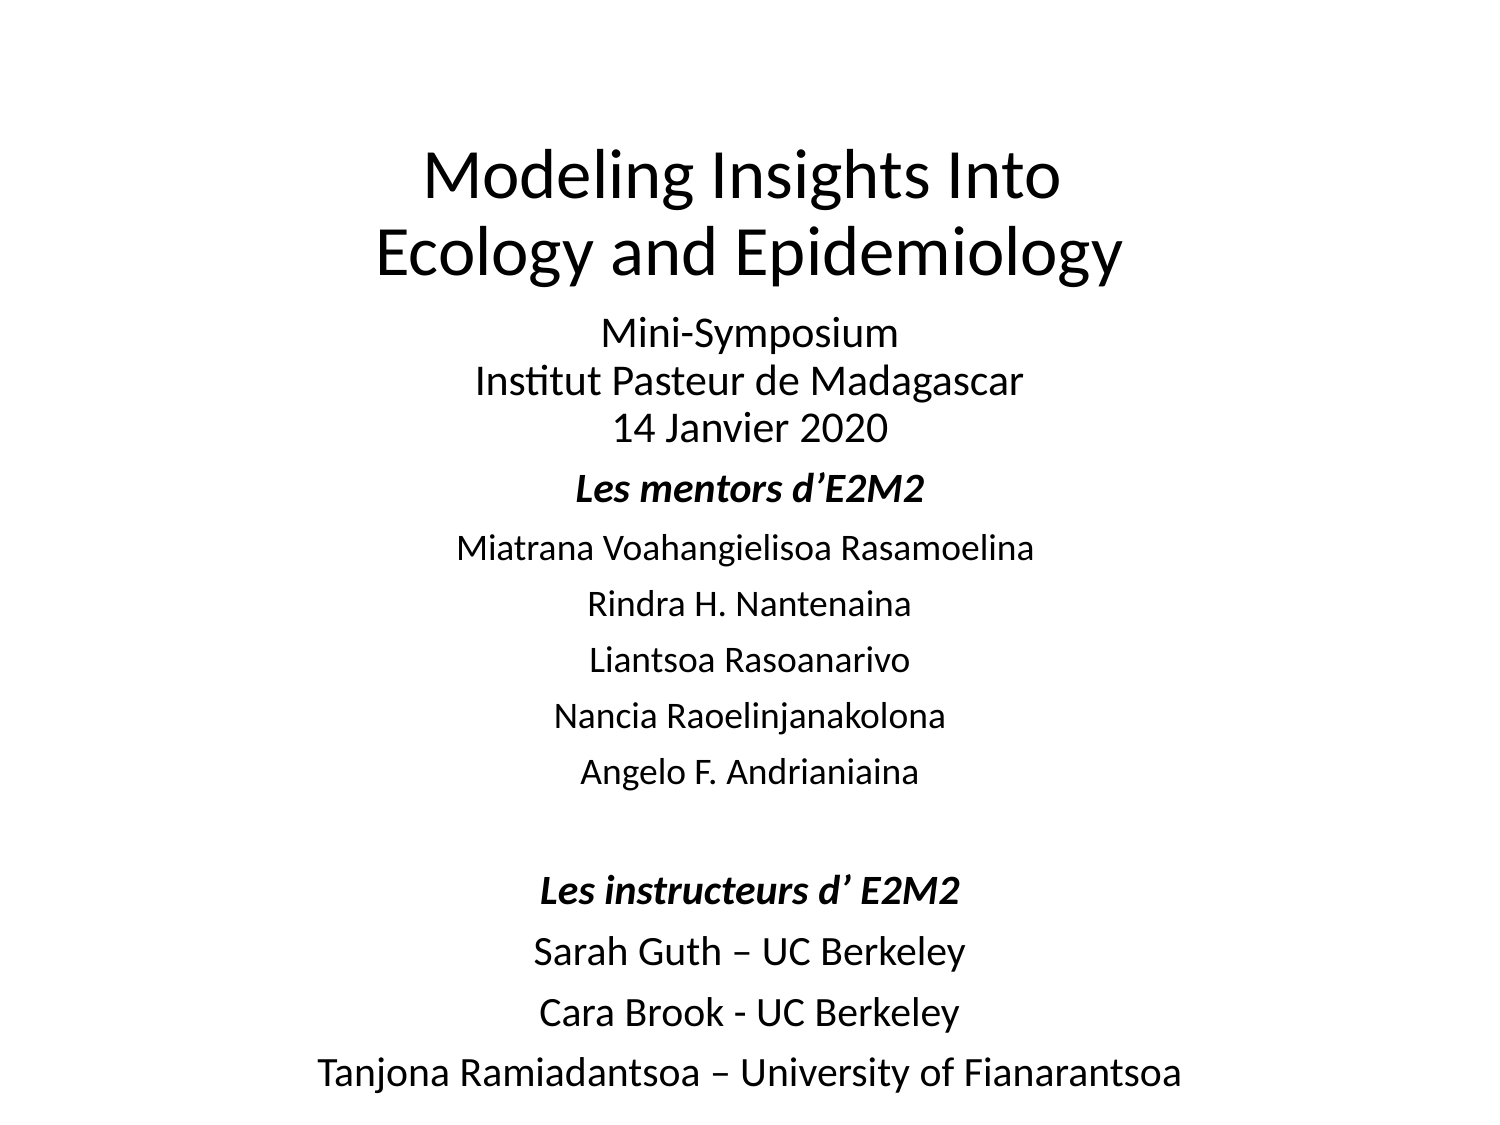

# Modeling Insights Into Ecology and Epidemiology Mini-Symposium Institut Pasteur de Madagascar 14 Janvier 2020
Les mentors d’E2M2
Miatrana Voahangielisoa Rasamoelina
Rindra H. Nantenaina
Liantsoa Rasoanarivo
Nancia Raoelinjanakolona
Angelo F. Andrianiaina

Les instructeurs d’ E2M2
Sarah Guth – UC Berkeley
Cara Brook - UC Berkeley
Tanjona Ramiadantsoa – University of Fianarantsoa